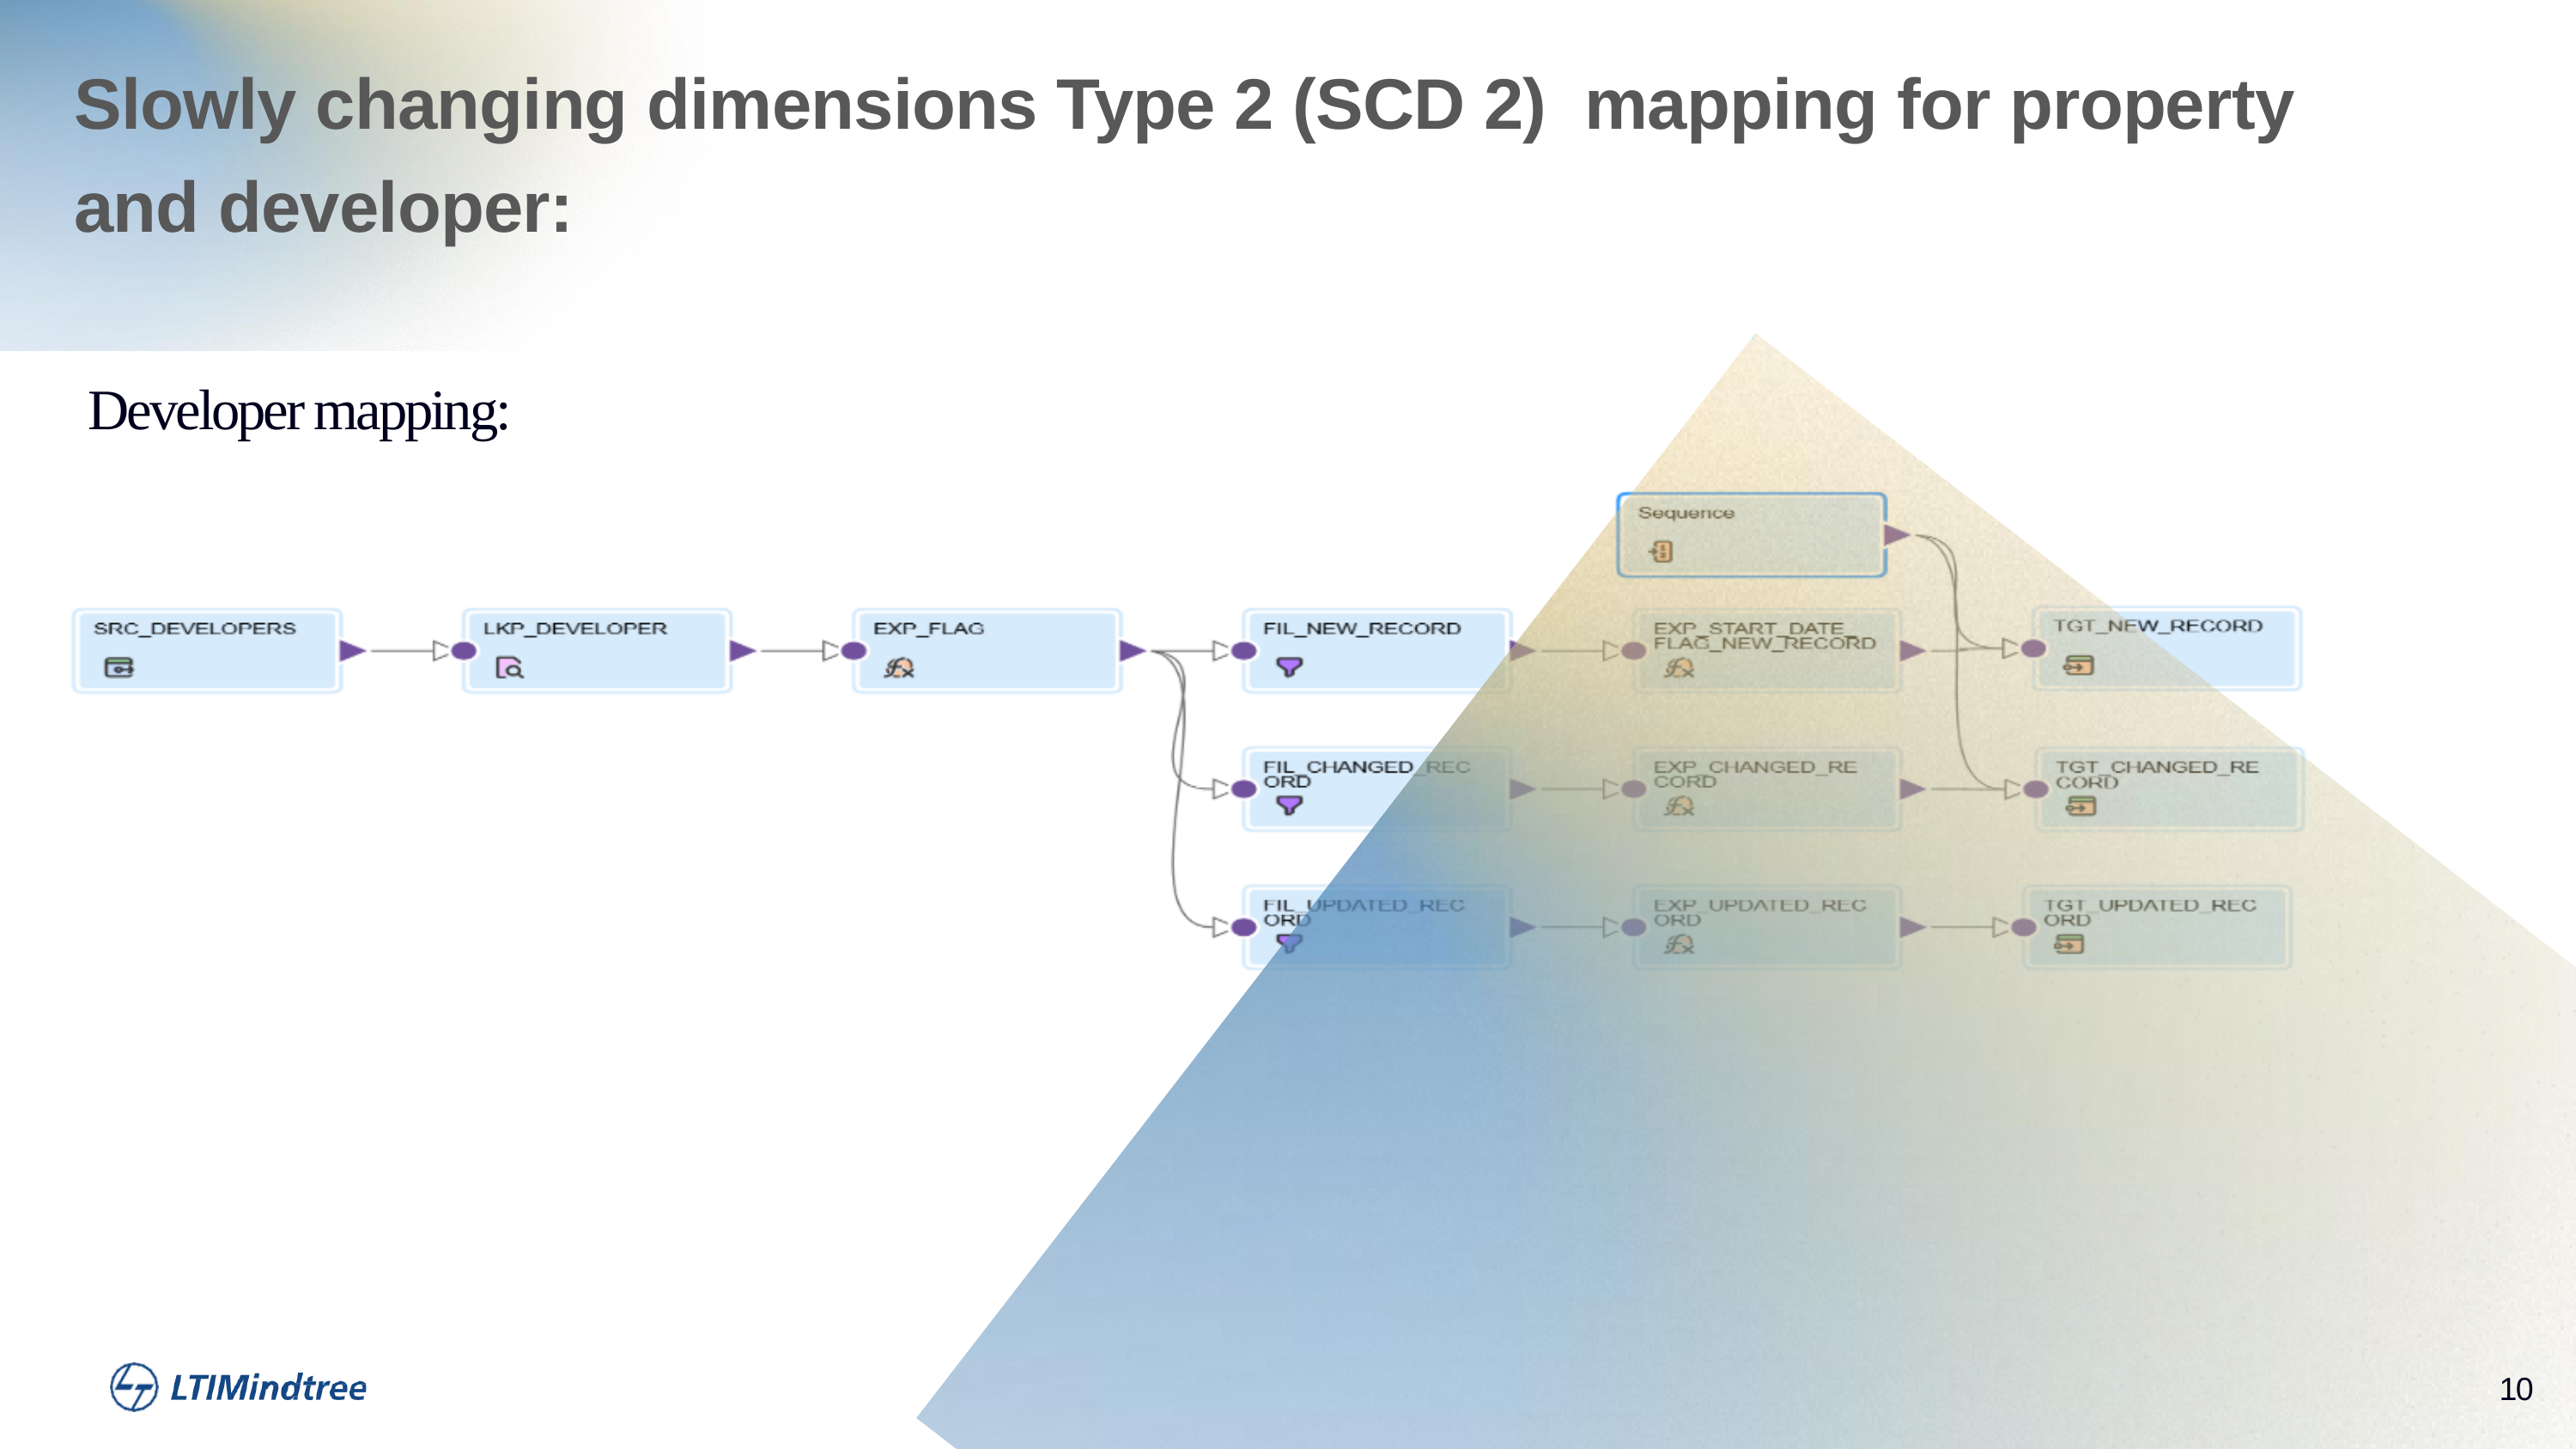

Slowly changing dimensions Type 2 (SCD 2)  mapping for property and developer:
Developer mapping:

10